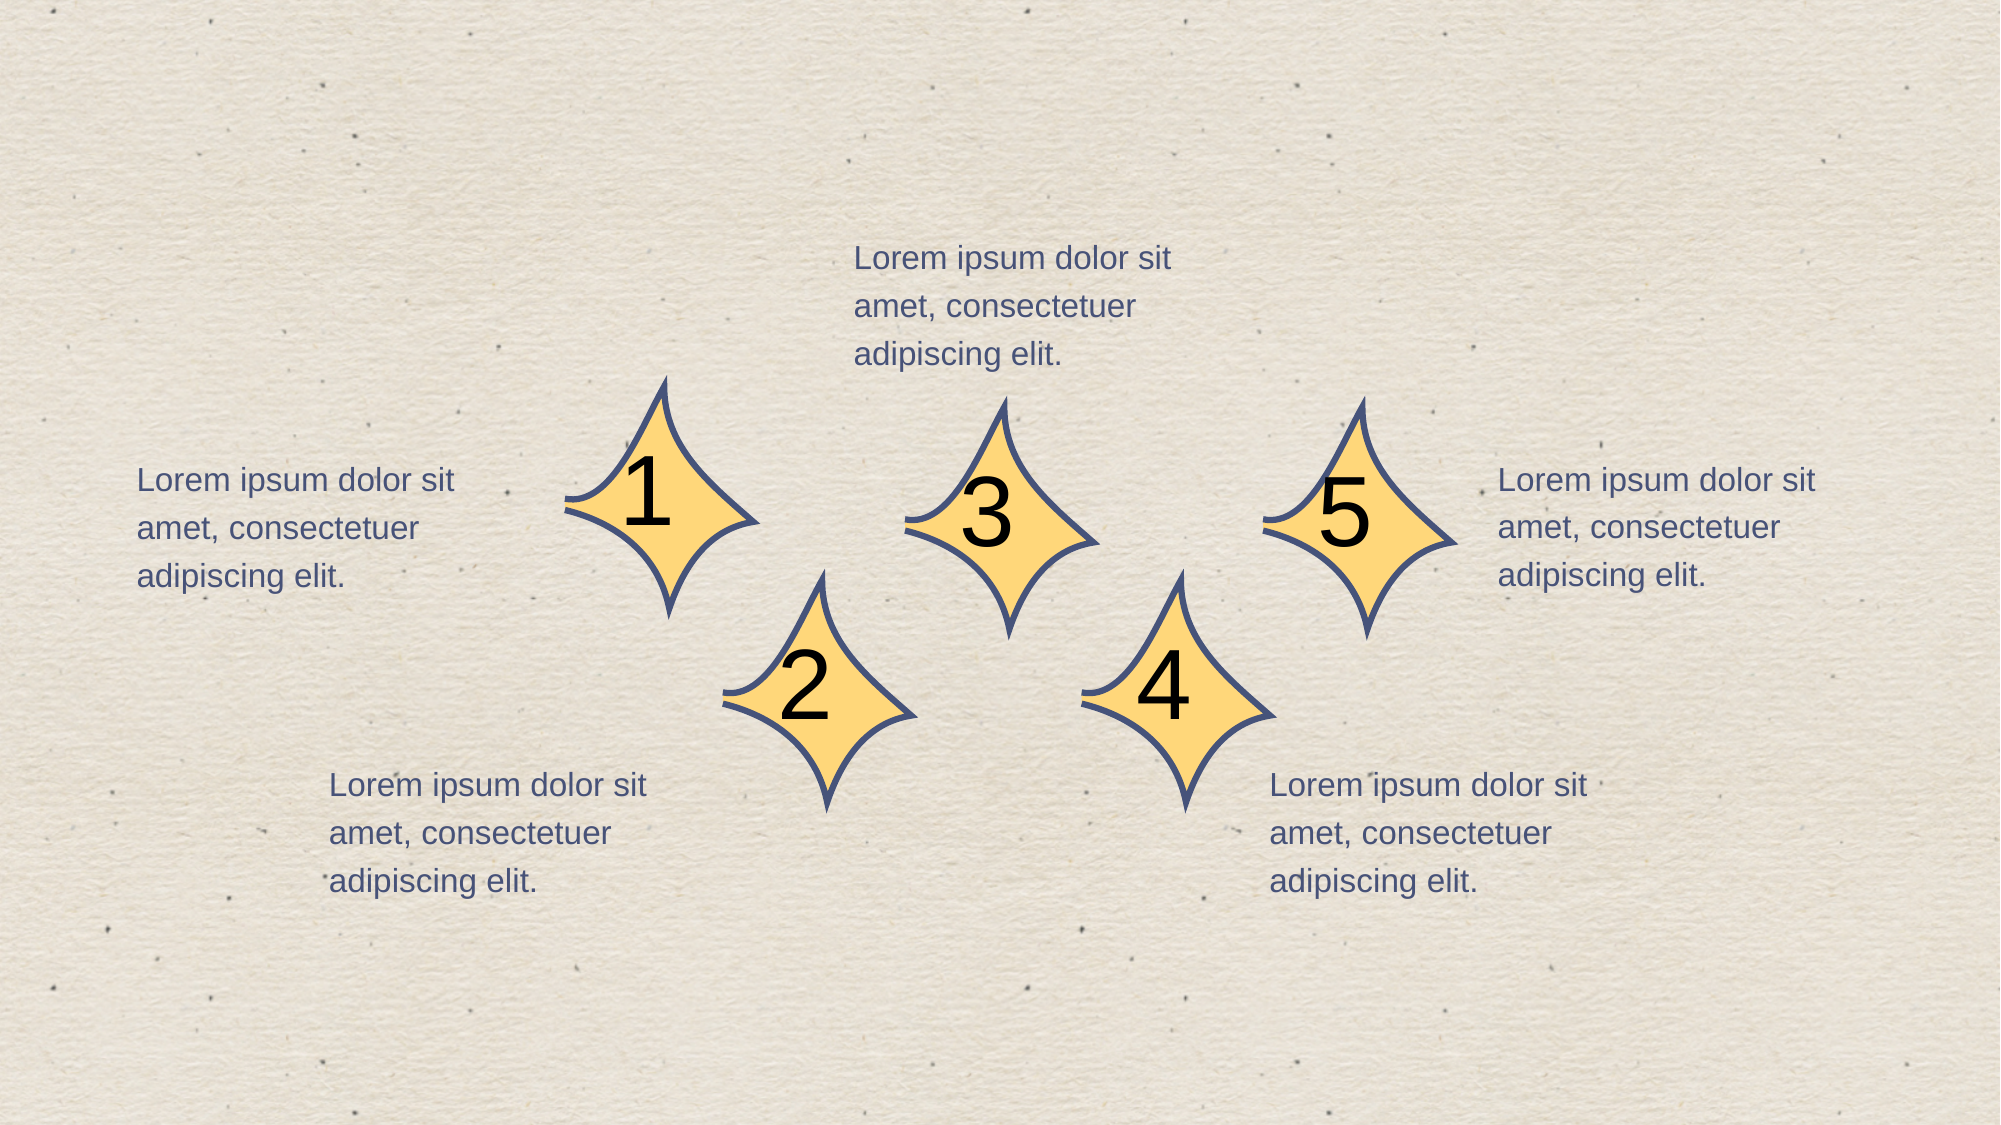

Lorem ipsum dolor sit amet, consectetuer adipiscing elit.

1

3

5
Lorem ipsum dolor sit amet, consectetuer adipiscing elit.
Lorem ipsum dolor sit amet, consectetuer adipiscing elit.

2

4
Lorem ipsum dolor sit amet, consectetuer adipiscing elit.
Lorem ipsum dolor sit amet, consectetuer adipiscing elit.